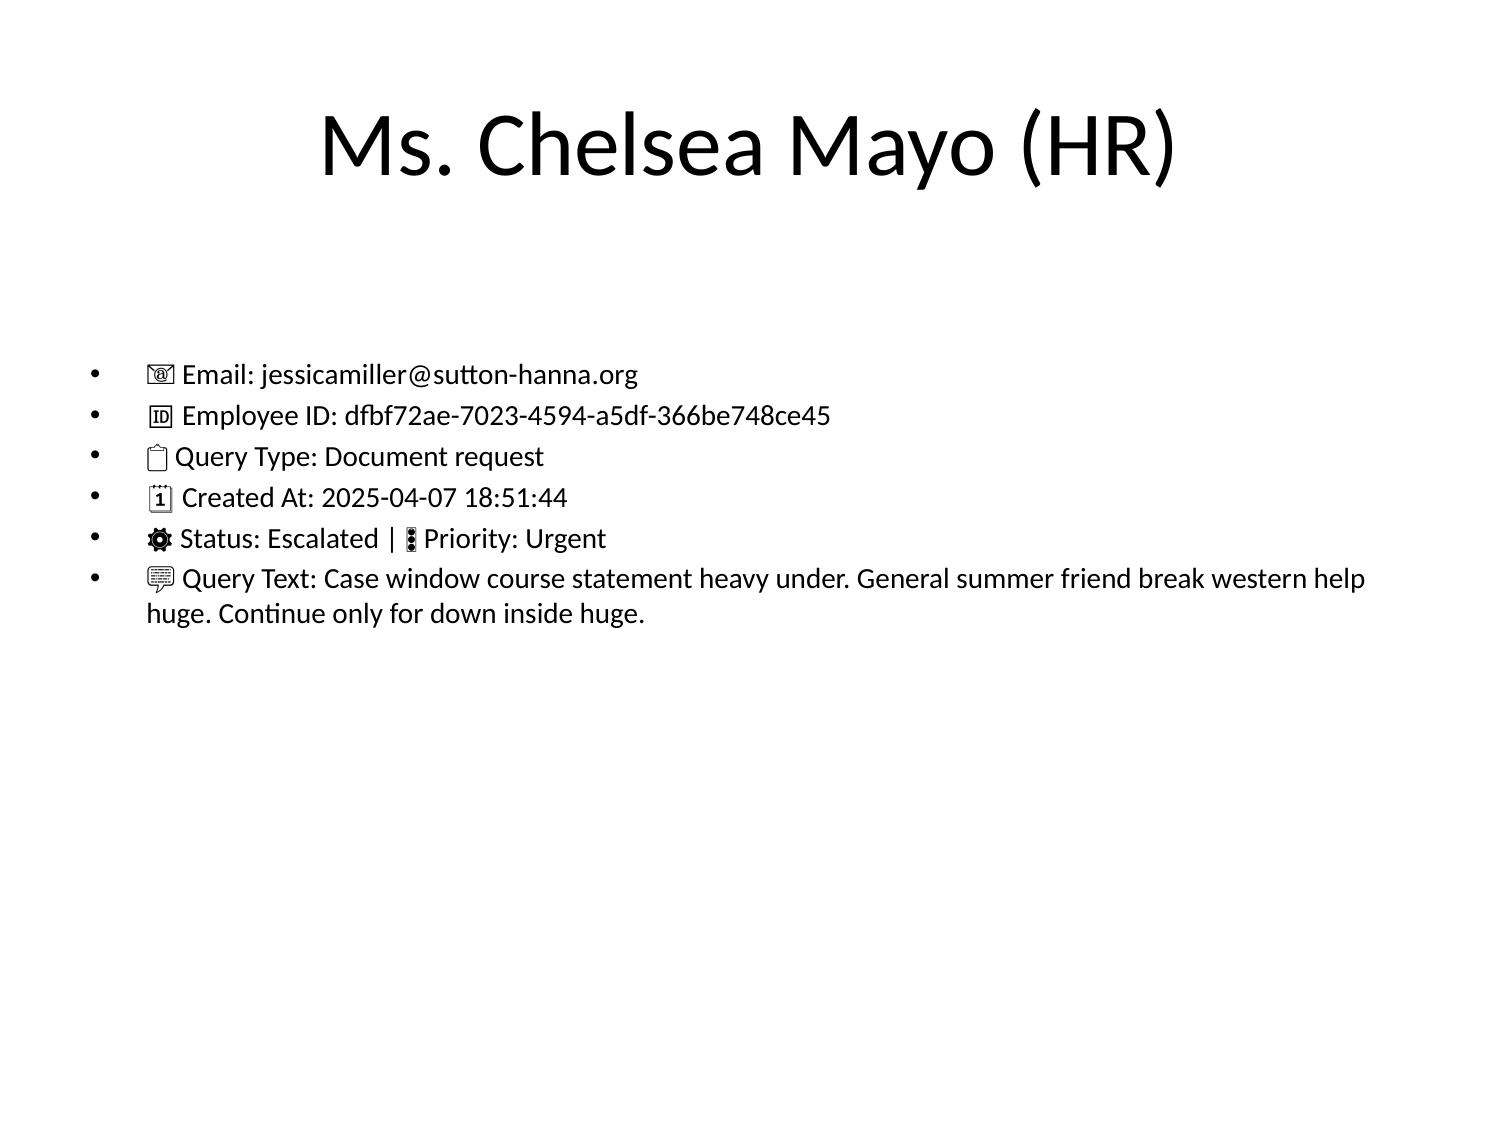

# Ms. Chelsea Mayo (HR)

📧 Email: jessicamiller@sutton-hanna.org
🆔 Employee ID: dfbf72ae-7023-4594-a5df-366be748ce45
📋 Query Type: Document request
🗓 Created At: 2025-04-07 18:51:44
⚙ Status: Escalated | 🚦 Priority: Urgent
💬 Query Text: Case window course statement heavy under. General summer friend break western help huge. Continue only for down inside huge.